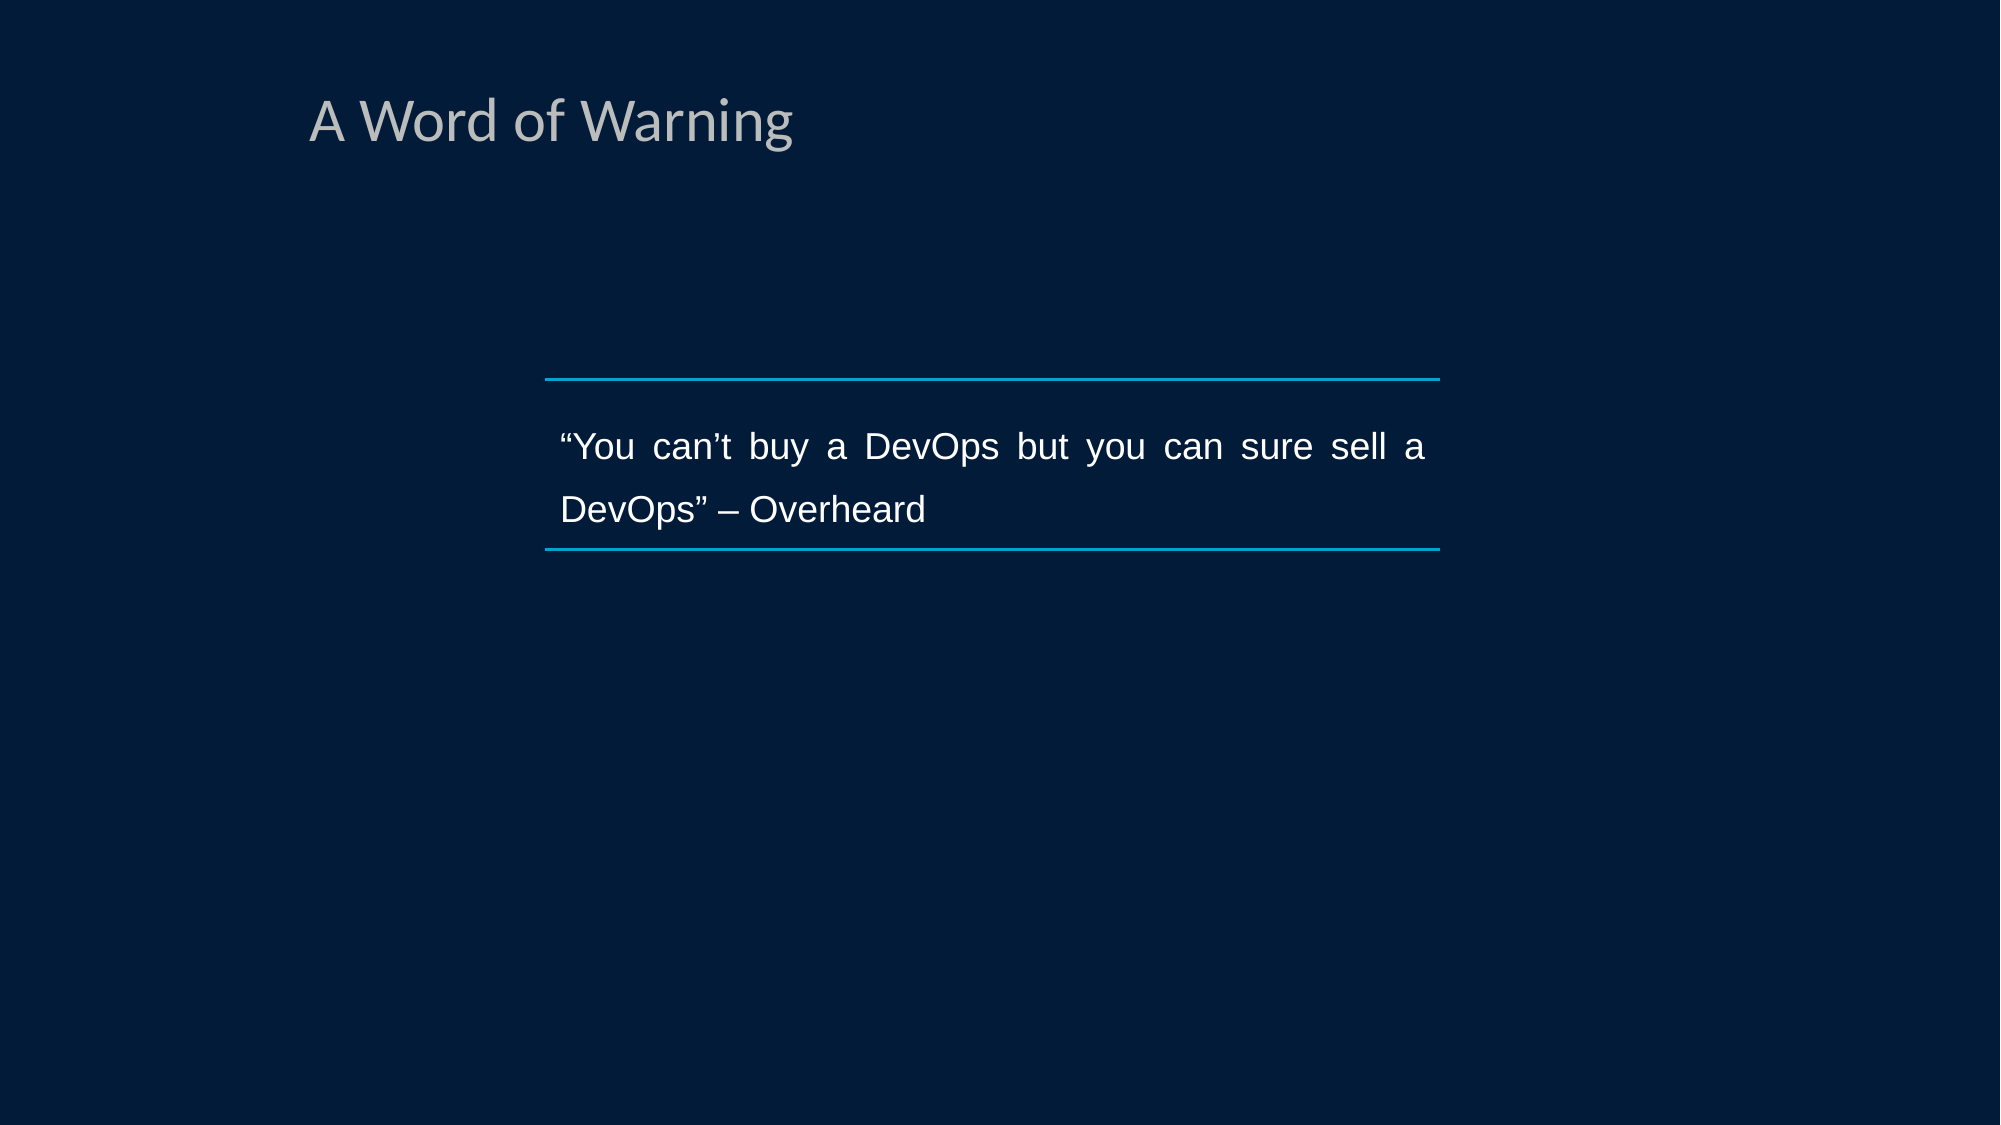

# A Word of Warning
“You can’t buy a DevOps but you can sure sell a DevOps” – Overheard